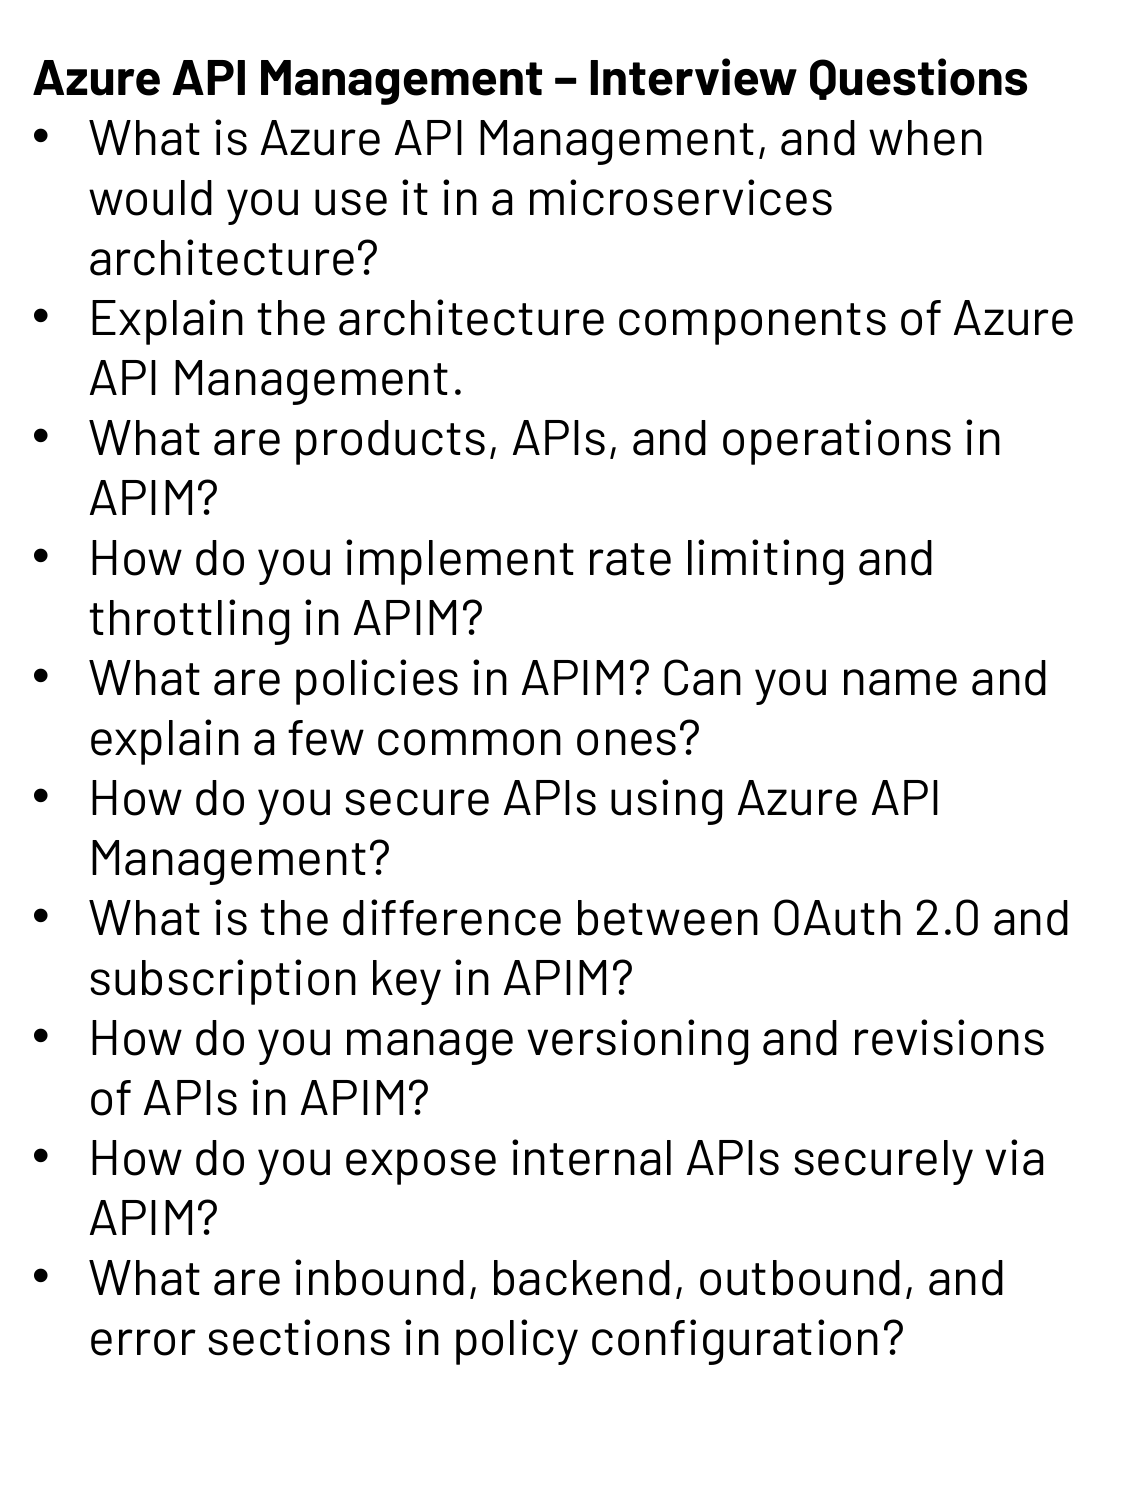

Azure API Management – Interview Questions
What is Azure API Management, and when would you use it in a microservices architecture?
Explain the architecture components of Azure API Management.
What are products, APIs, and operations in APIM?
How do you implement rate limiting and throttling in APIM?
What are policies in APIM? Can you name and explain a few common ones?
How do you secure APIs using Azure API Management?
What is the difference between OAuth 2.0 and subscription key in APIM?
How do you manage versioning and revisions of APIs in APIM?
How do you expose internal APIs securely via APIM?
What are inbound, backend, outbound, and error sections in policy configuration?